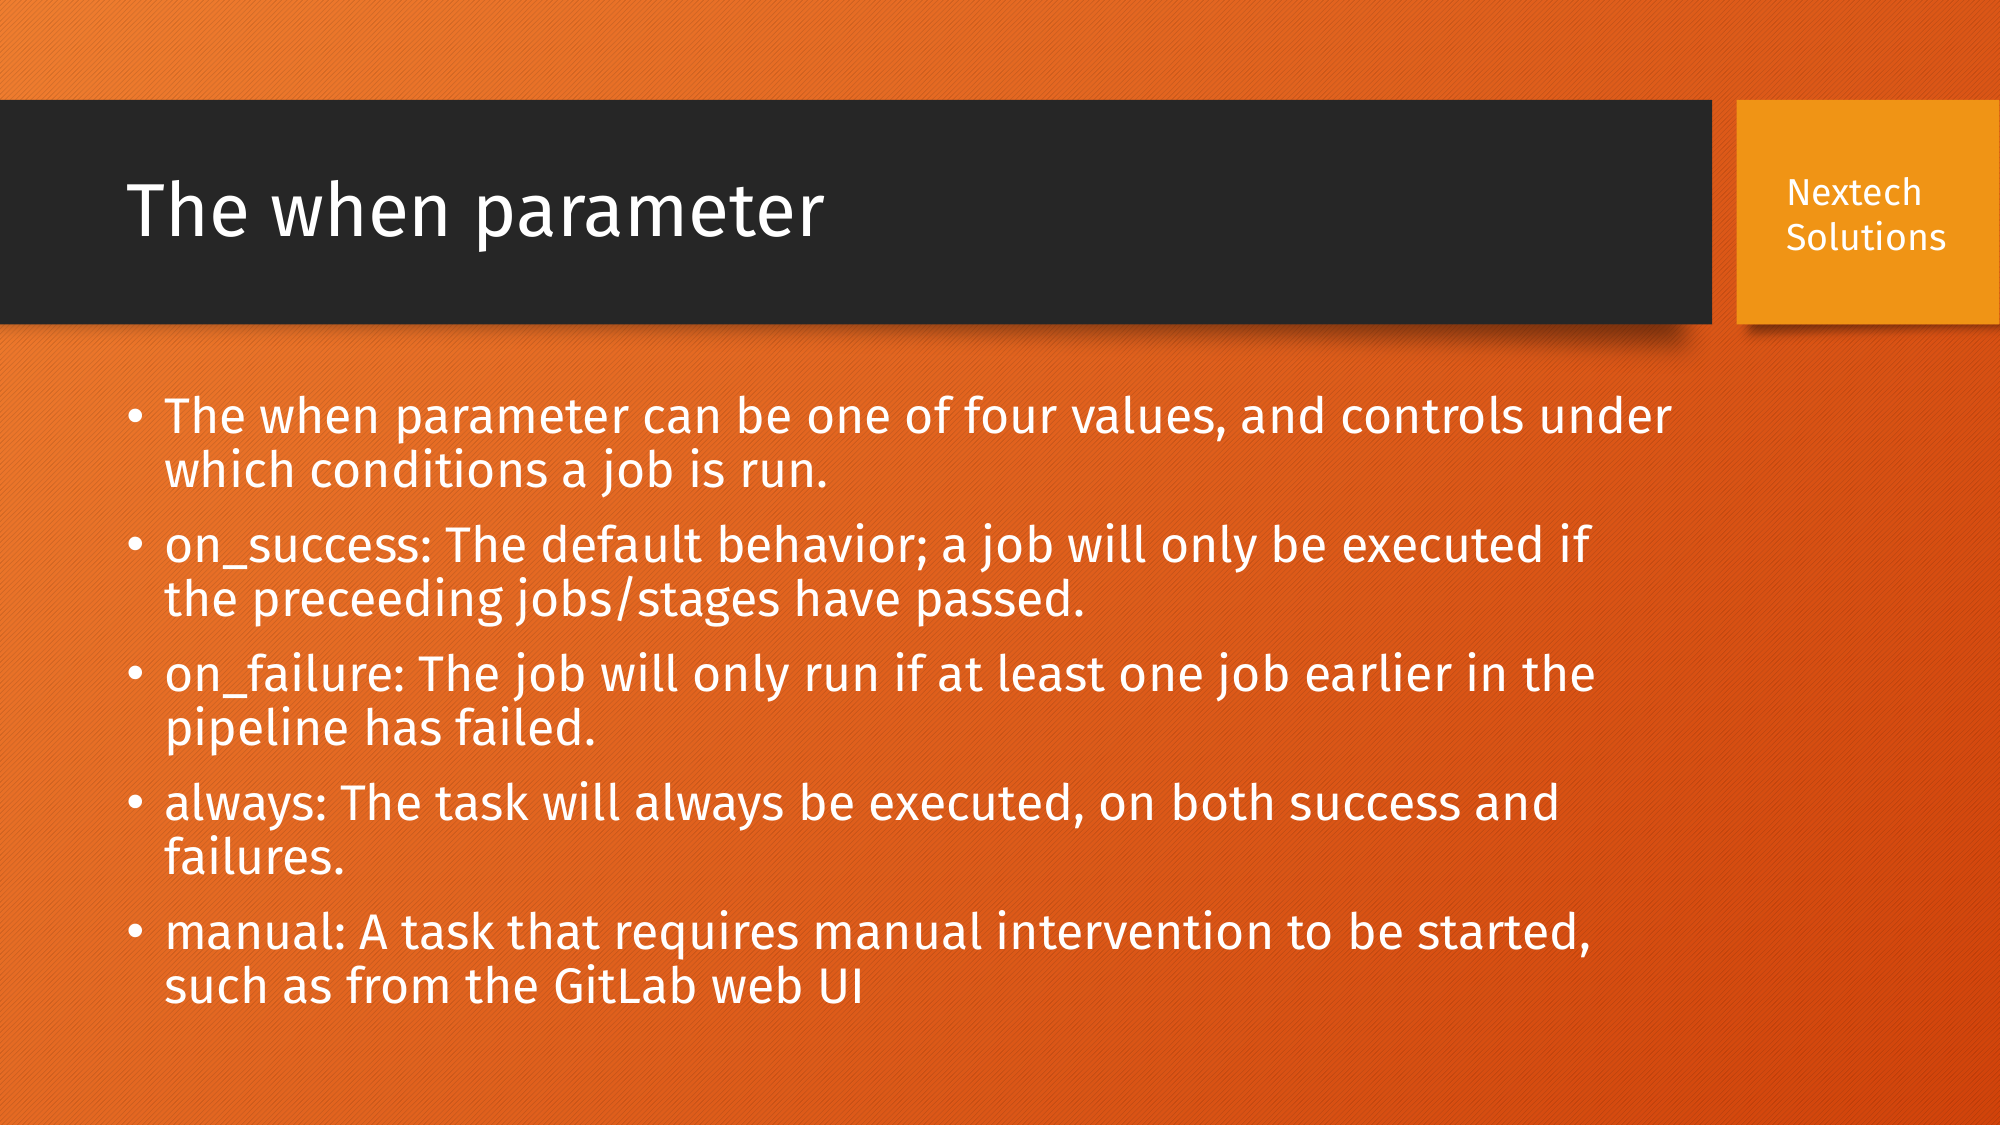

# The when parameter
Nextech Solutions
The when parameter can be one of four values, and controls under which conditions a job is run.
on_success: The default behavior; a job will only be executed if the preceeding jobs/stages have passed.
on_failure: The job will only run if at least one job earlier in the pipeline has failed.
always: The task will always be executed, on both success and failures.
manual: A task that requires manual intervention to be started, such as from the GitLab web UI